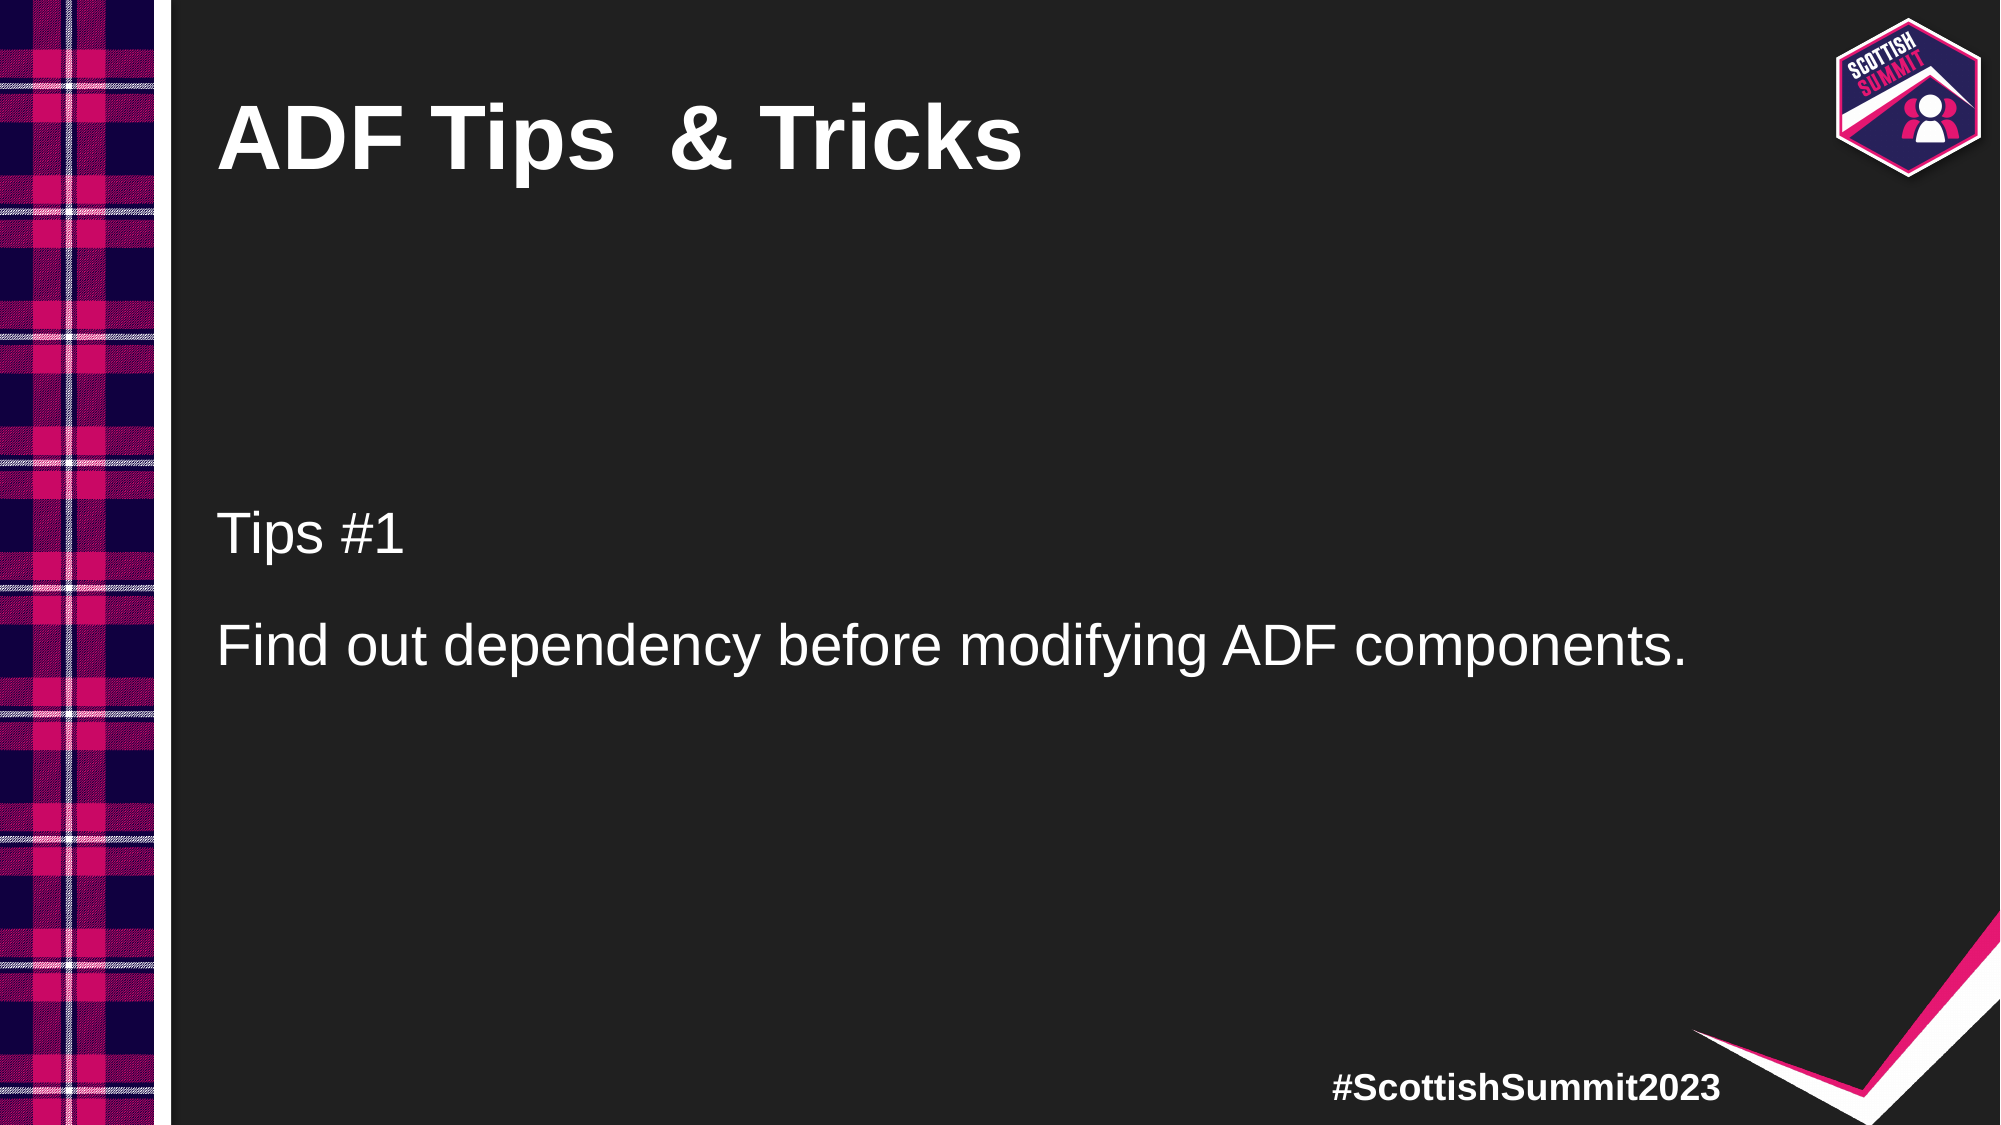

# ADF Tips  & Tricks

Tips #1
Find out dependency before modifying ADF components.